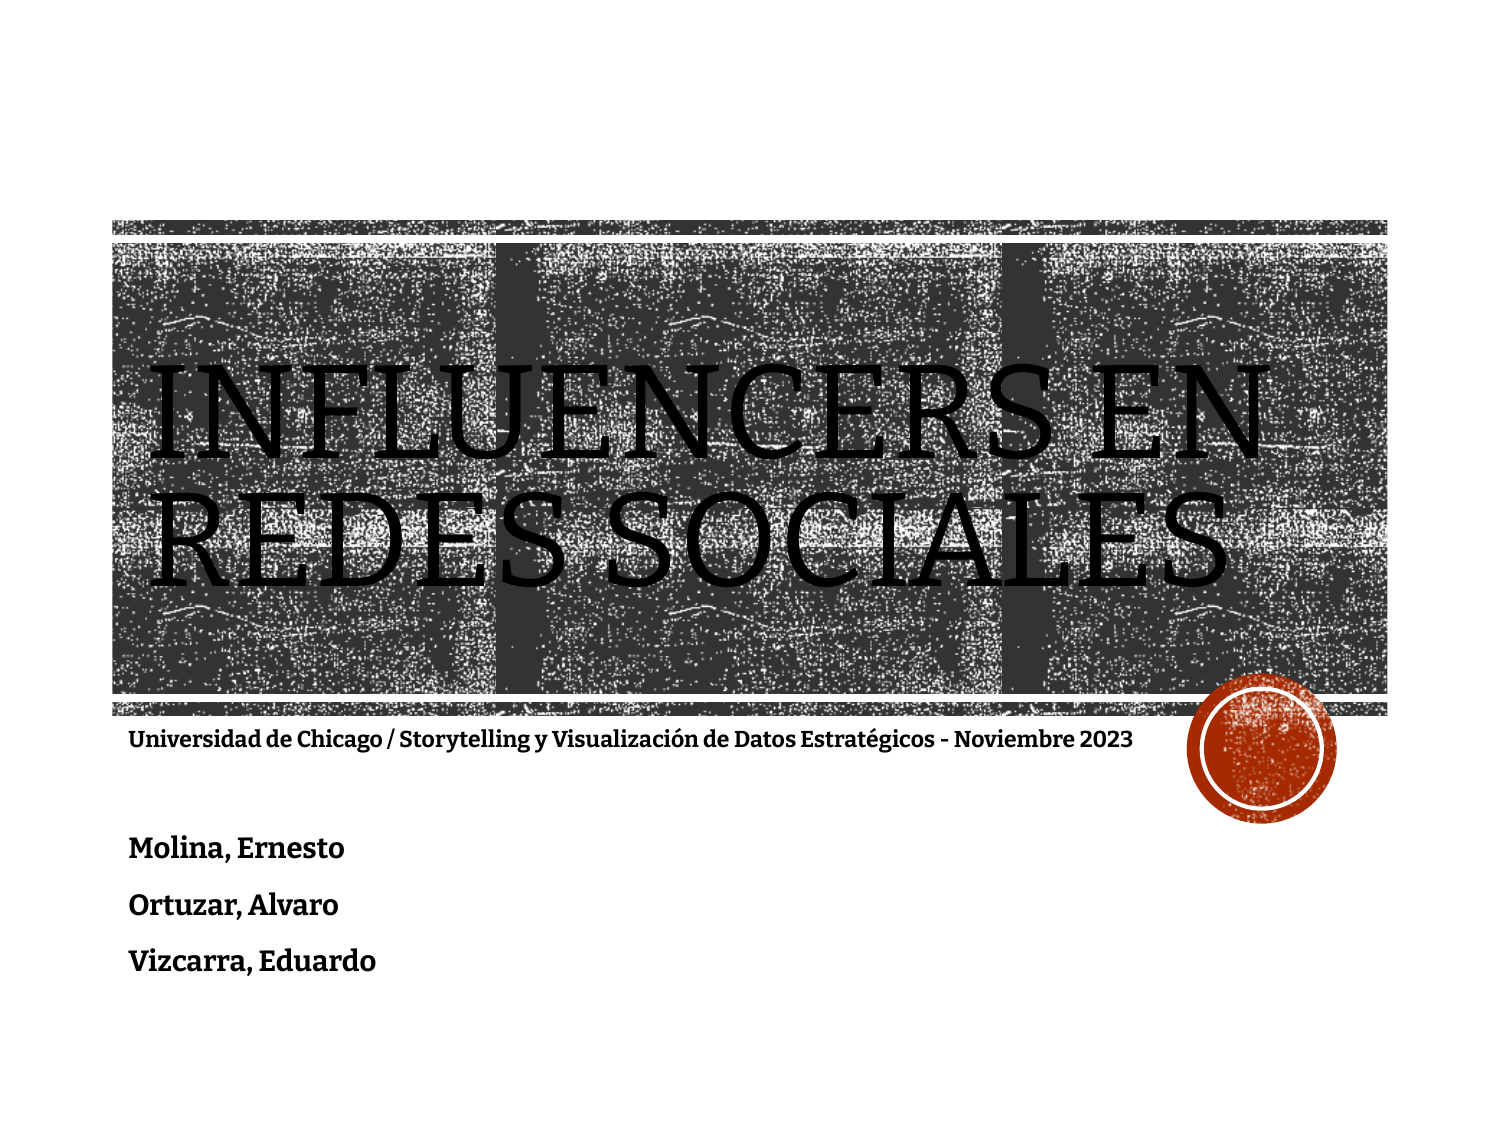

# Influencers en Redes Sociales
Universidad de Chicago / Storytelling y Visualización de Datos Estratégicos - Noviembre 2023

Molina, Ernesto
Ortuzar, Alvaro
Vizcarra, Eduardo